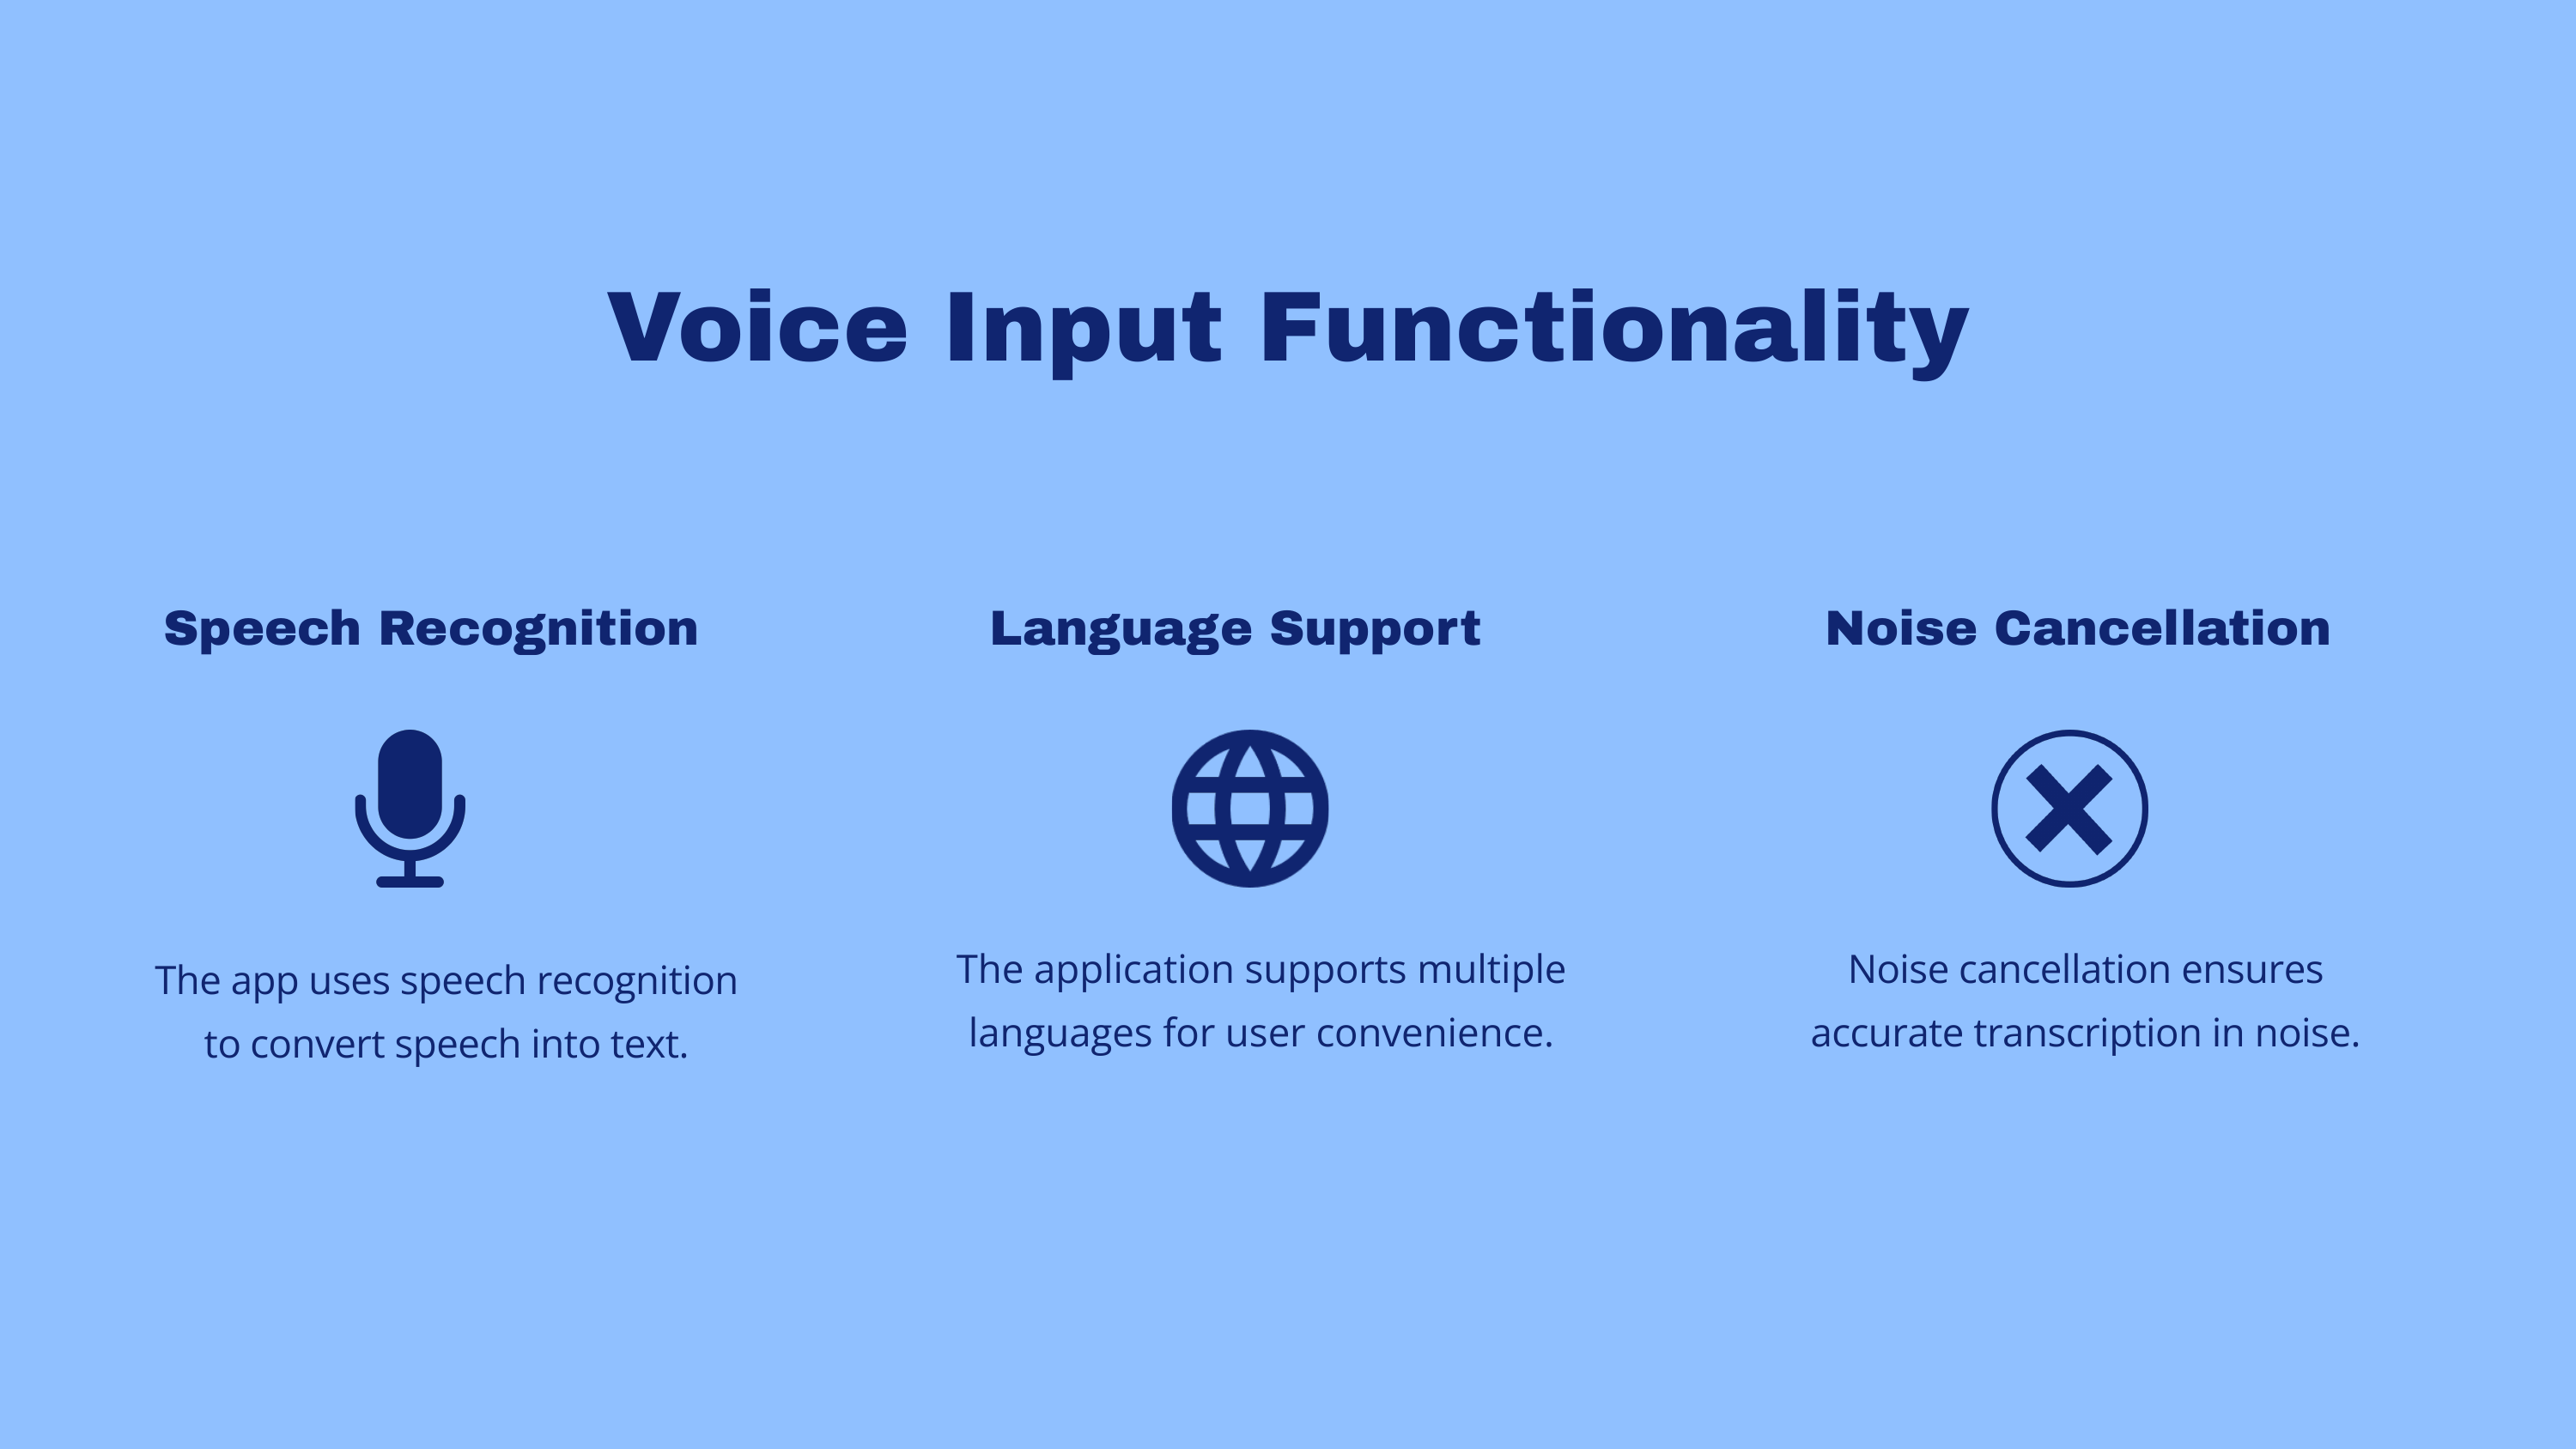

Voice Input Functionality
Speech Recognition
Language Support
Noise Cancellation

The app uses speech recognition to convert speech into text.

The application supports multiple languages for user convenience.

Noise cancellation ensures accurate transcription in noise.